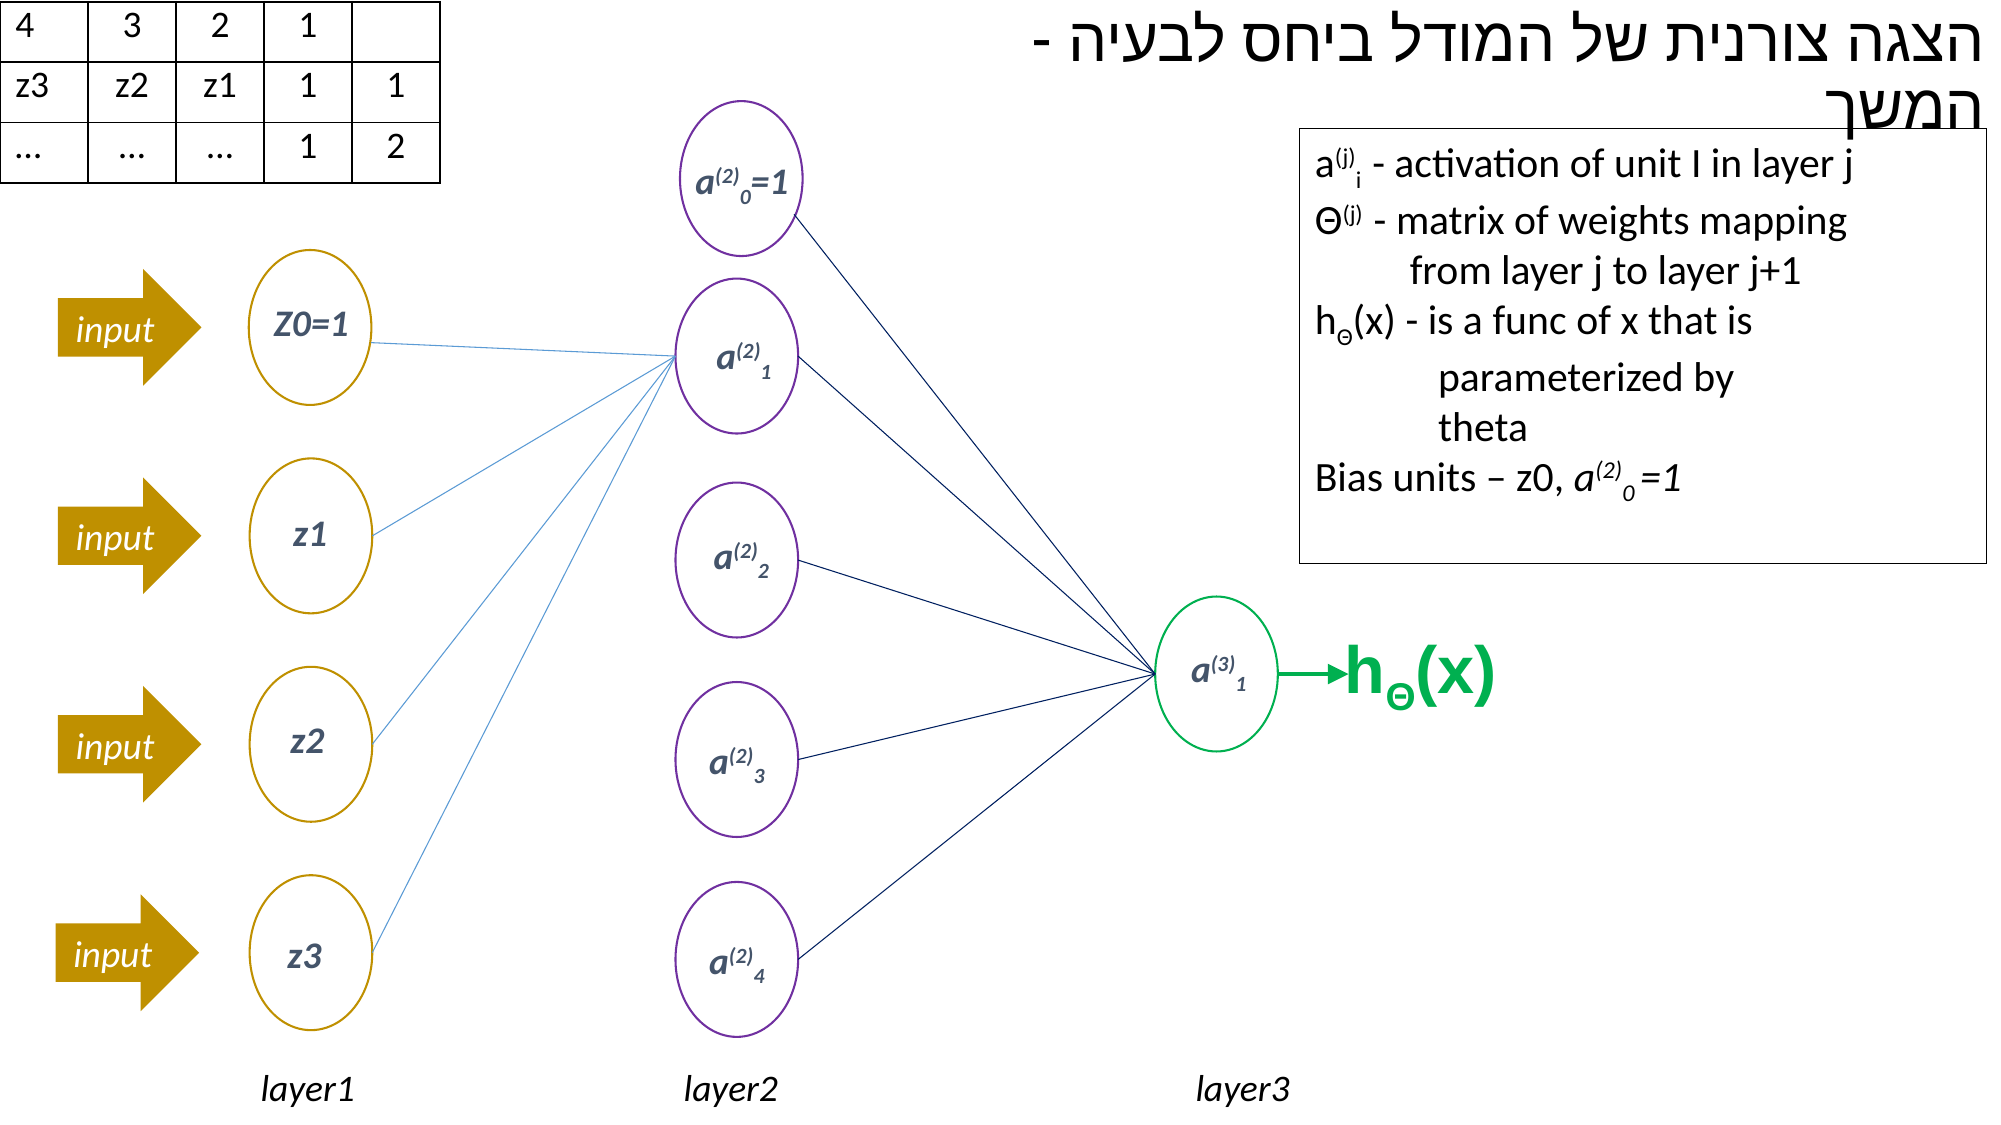

# הצגה צורנית של המודל ביחס לבעיה - המשך
| 4 | 3 | 2 | 1 |  |
| --- | --- | --- | --- | --- |
| z3 | z2 | z1 | 1 | 1 |
| … | … | … | 1 | 2 |

a(j)i  - activation of unit I in layer j
Θ(j)  - matrix of weights mapping
          from layer j to layer j+1
hΘ(x) - is a func of x that is
             parameterized by
             theta
Bias units – z0, a(2)0 =1

a(2)0=1

input

Z0=1
a(2)1

input

z1
a(2)2

hΘ(x)
a(3)1

input
z2
a(2)3

input
z3
a(2)4
layer1
layer2
layer3